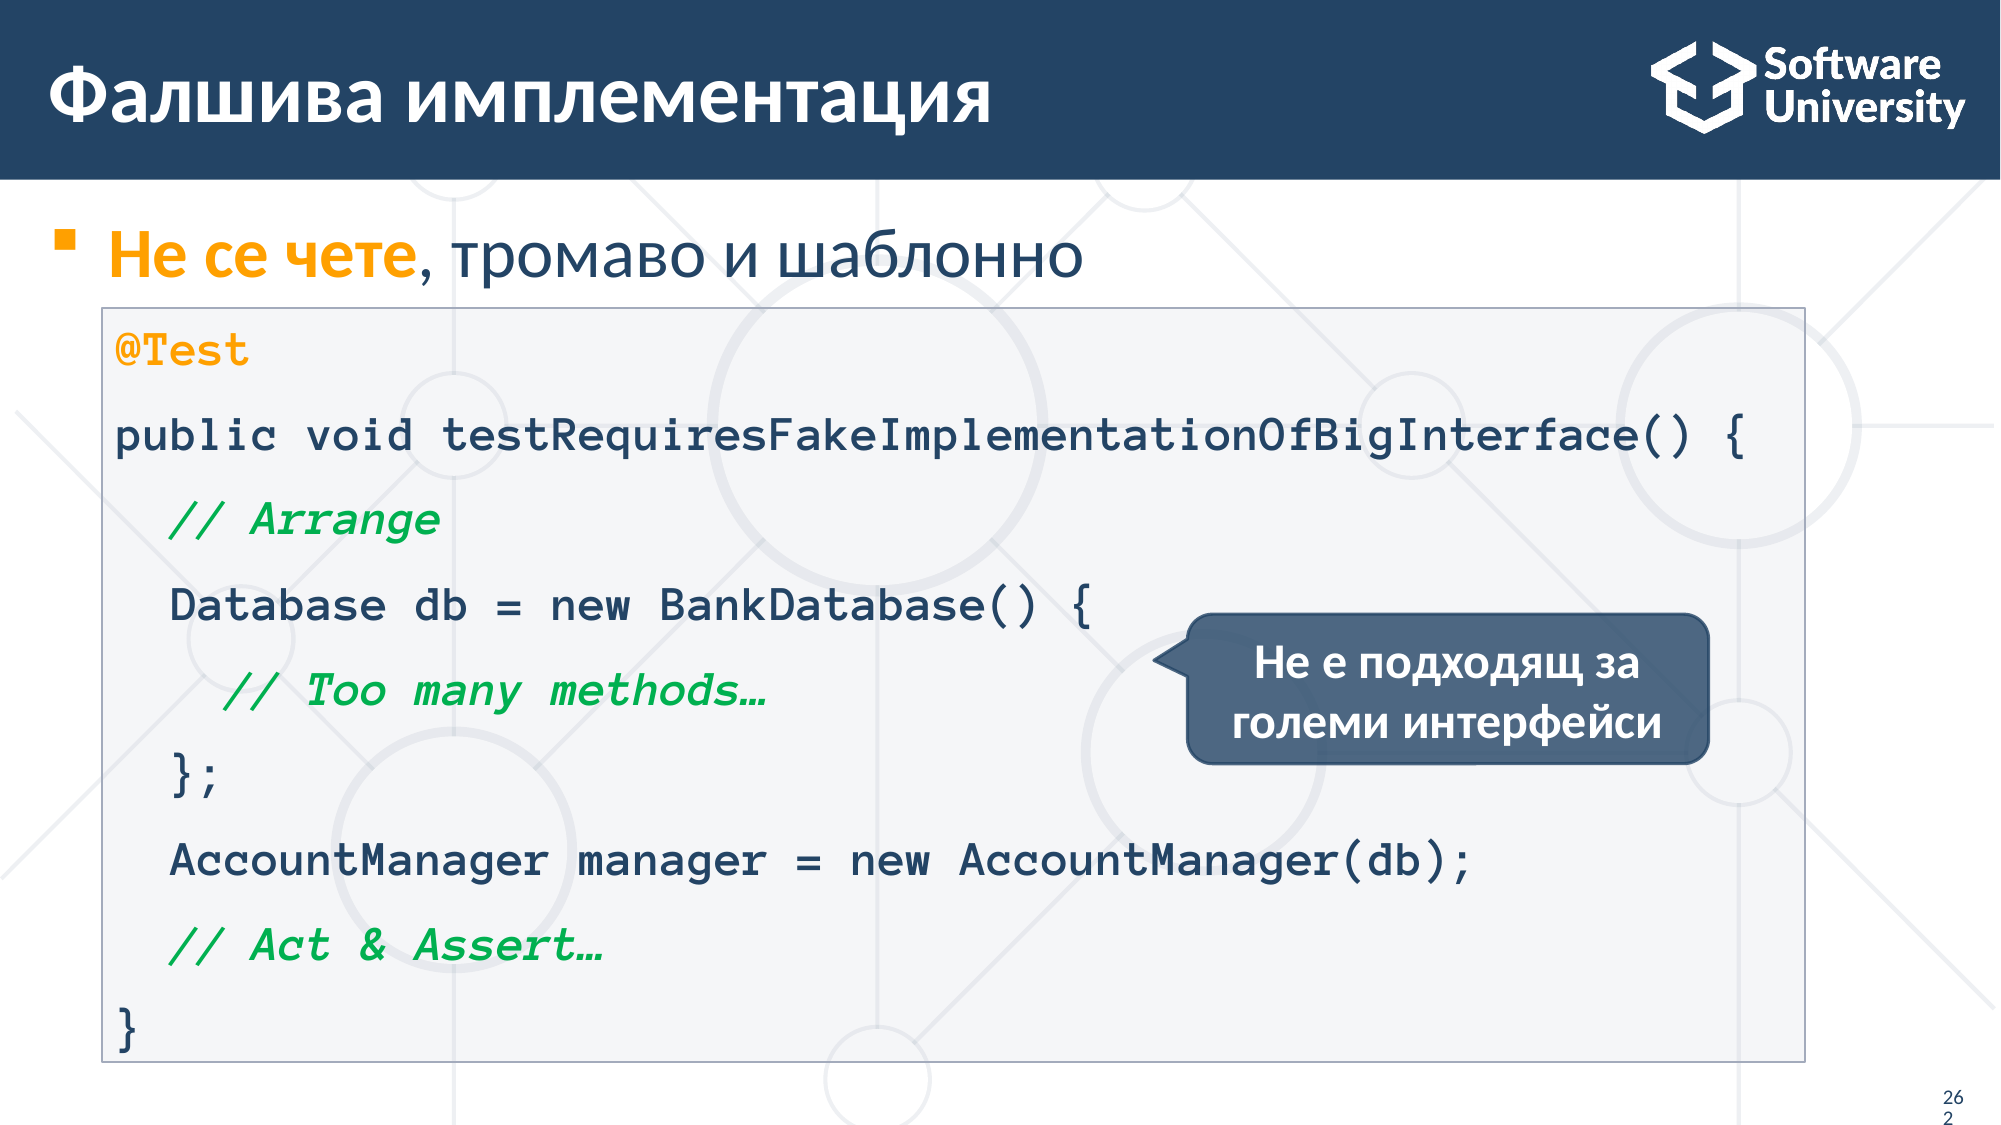

# Фалшива имплементация
Не се чете, тромаво и шаблонно
@Test
public void testRequiresFakeImplementationOfBigInterface() {
  // Arrange
  Database db = new BankDatabase() {
    // Too many methods…
  };
  AccountManager manager = new AccountManager(db);
  // Act & Assert…
}
Не е подходящ за големи интерфейси
262